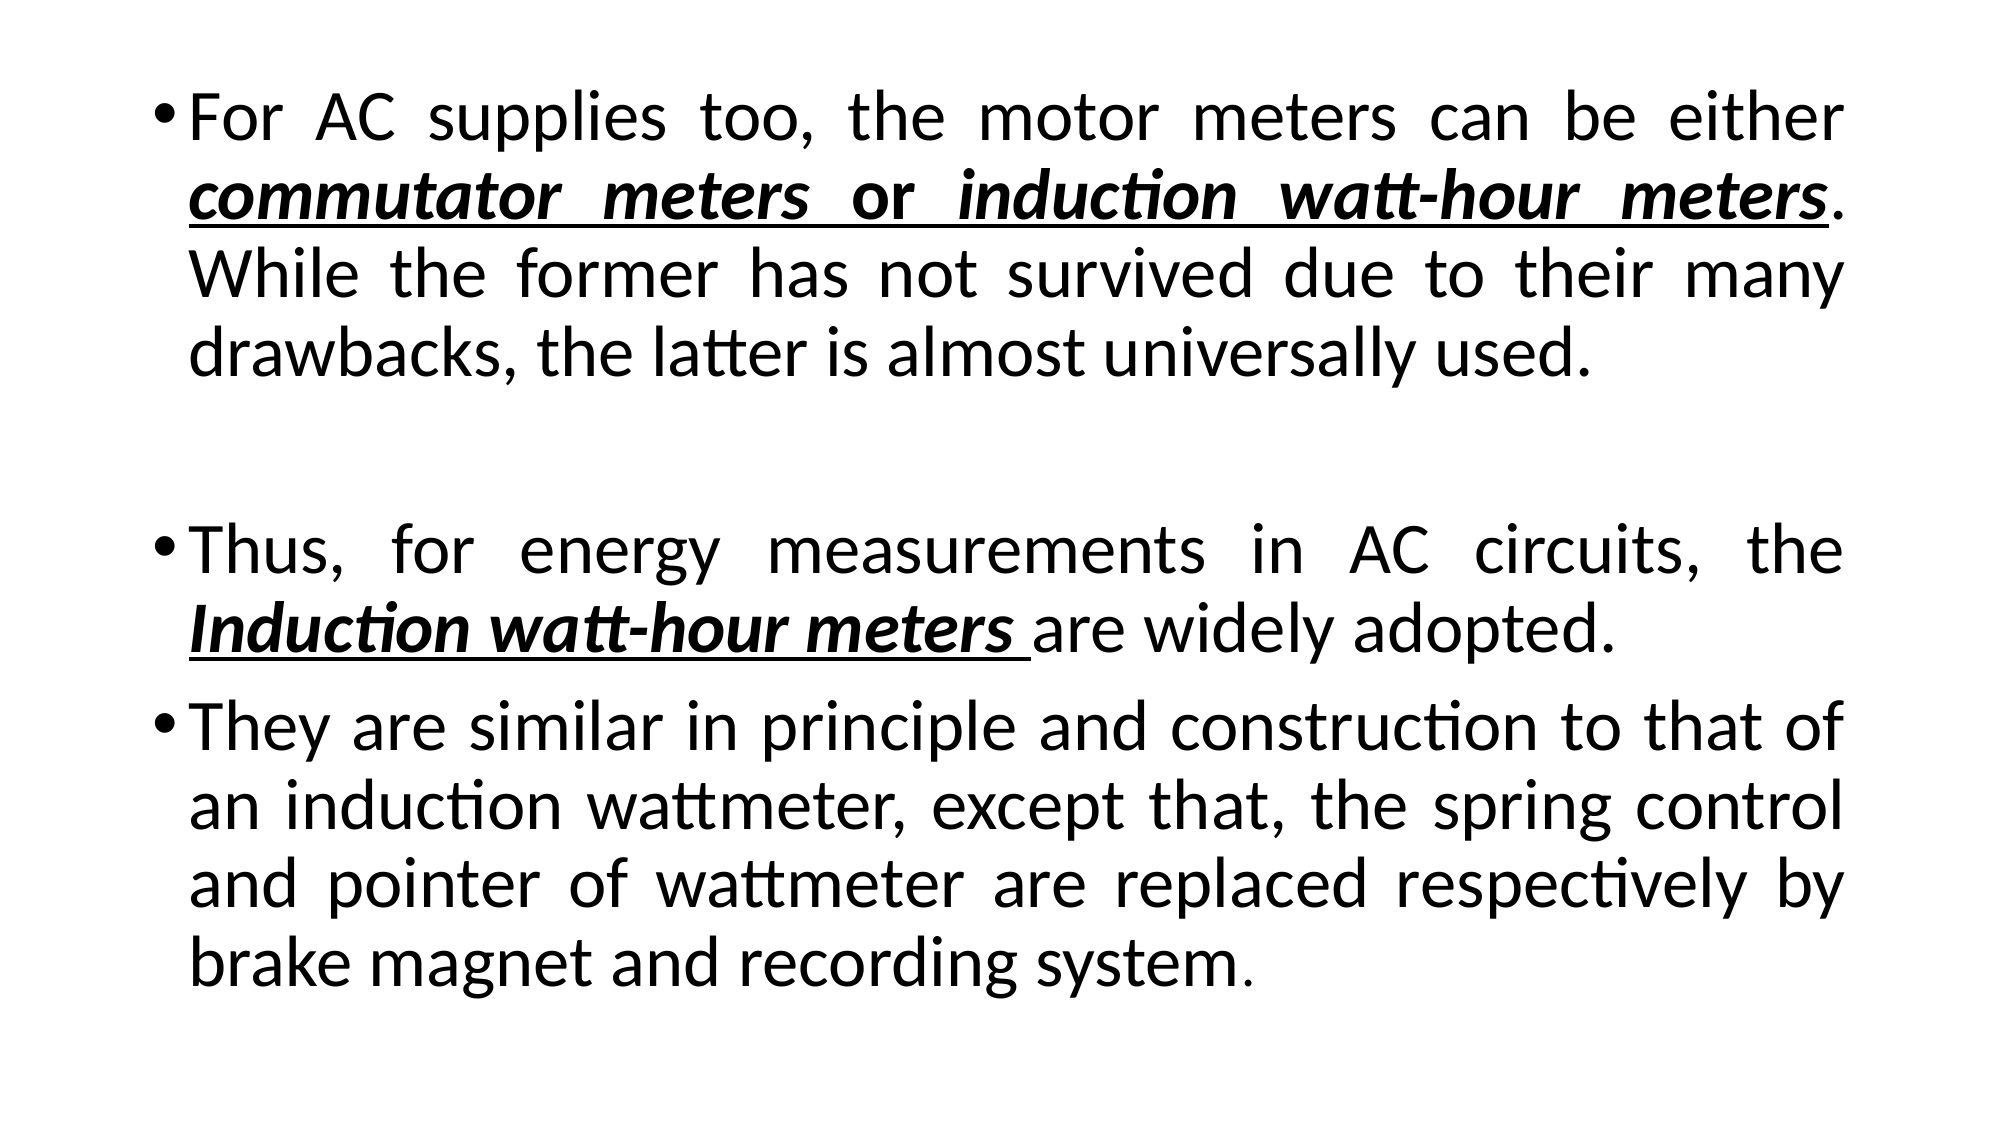

For AC supplies too, the motor meters can be either commutator meters or induction watt-hour meters. While the former has not survived due to their many drawbacks, the latter is almost universally used.

Thus, for energy measurements in AC circuits, the Induction watt-hour meters are widely adopted.
They are similar in principle and construction to that of an induction wattmeter, except that, the spring control and pointer of wattmeter are replaced respectively by brake magnet and recording system.